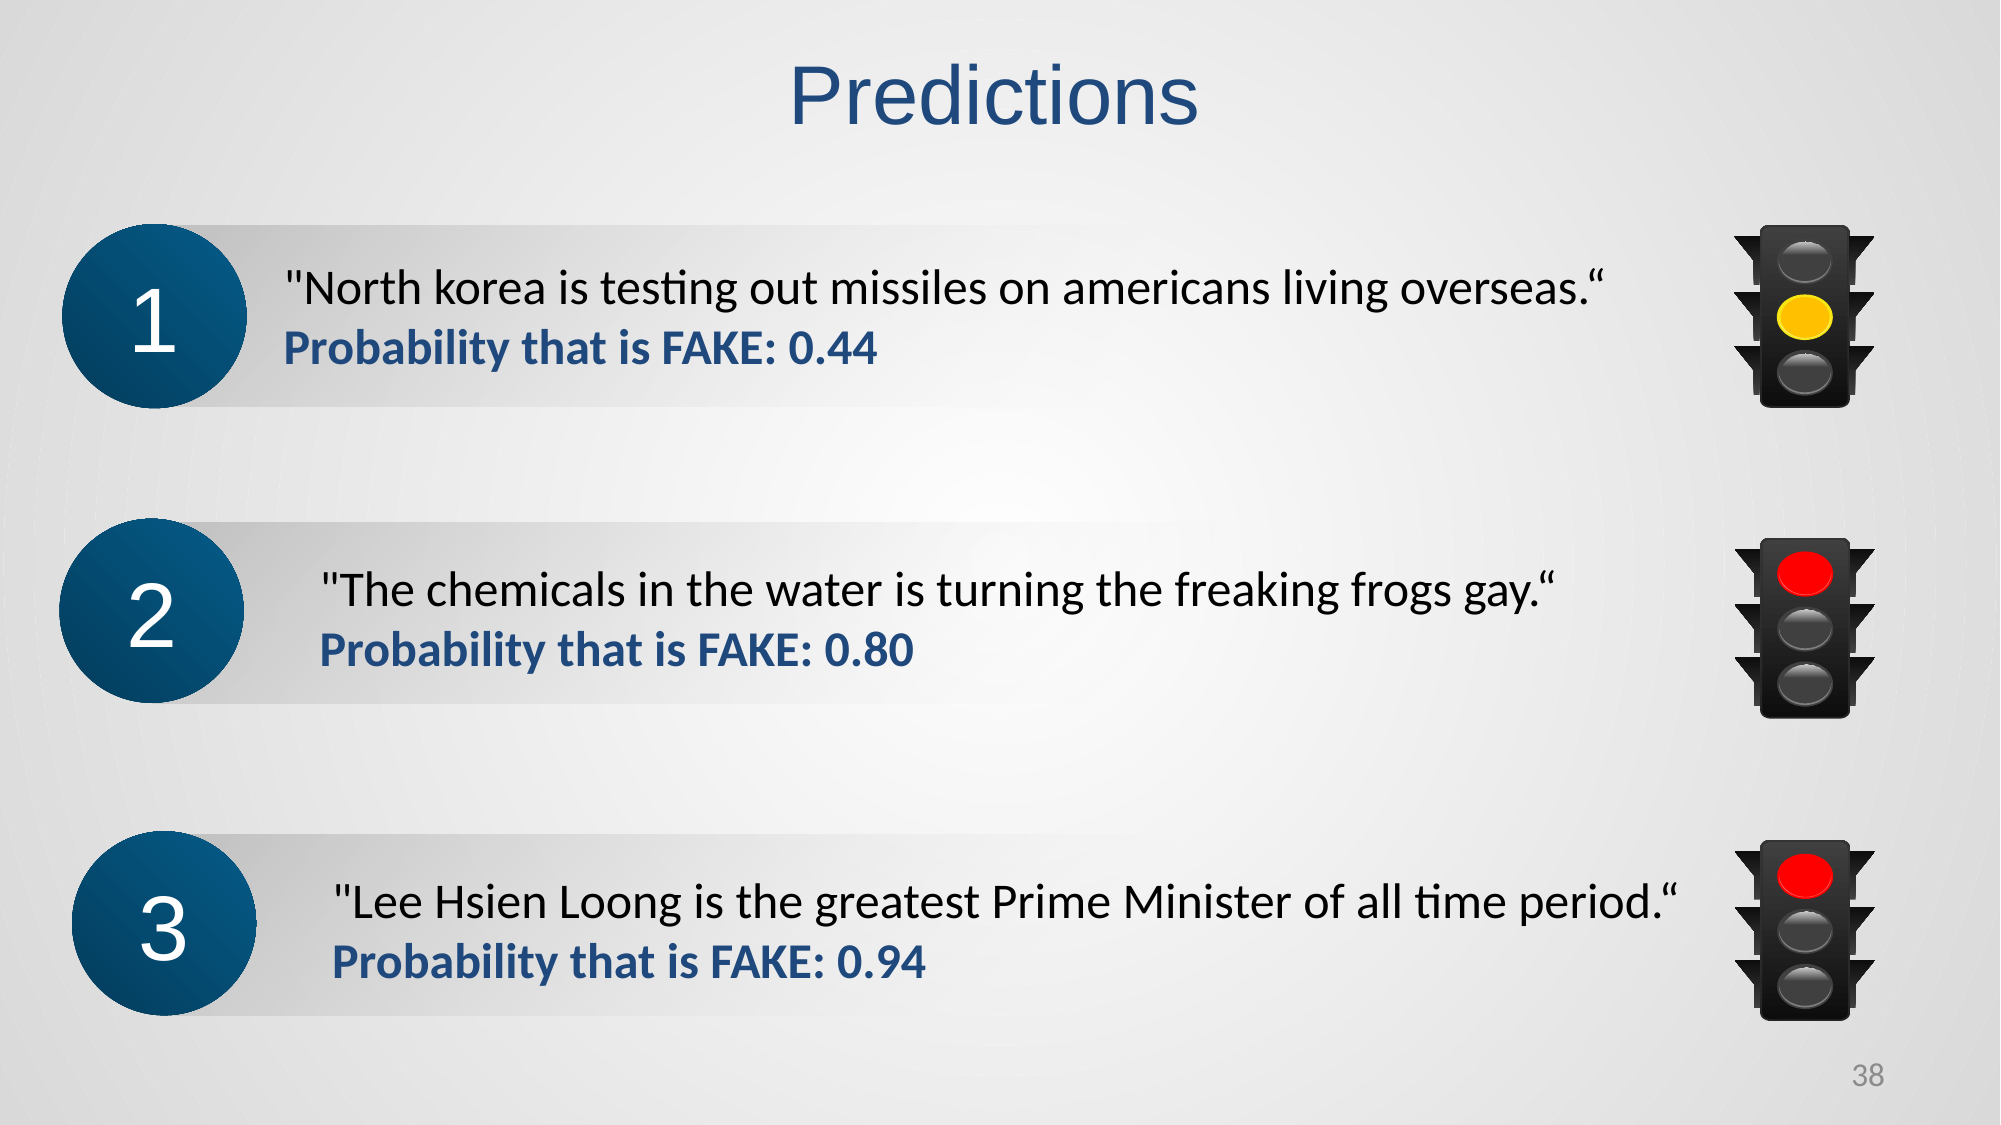

Predictions
1

"North korea is testing out missiles on americans living overseas.“
Probability that is FAKE: 0.44

2

"The chemicals in the water is turning the freaking frogs gay.“
Probability that is FAKE: 0.80

3

"Lee Hsien Loong is the greatest Prime Minister of all time period.“
Probability that is FAKE: 0.94

38